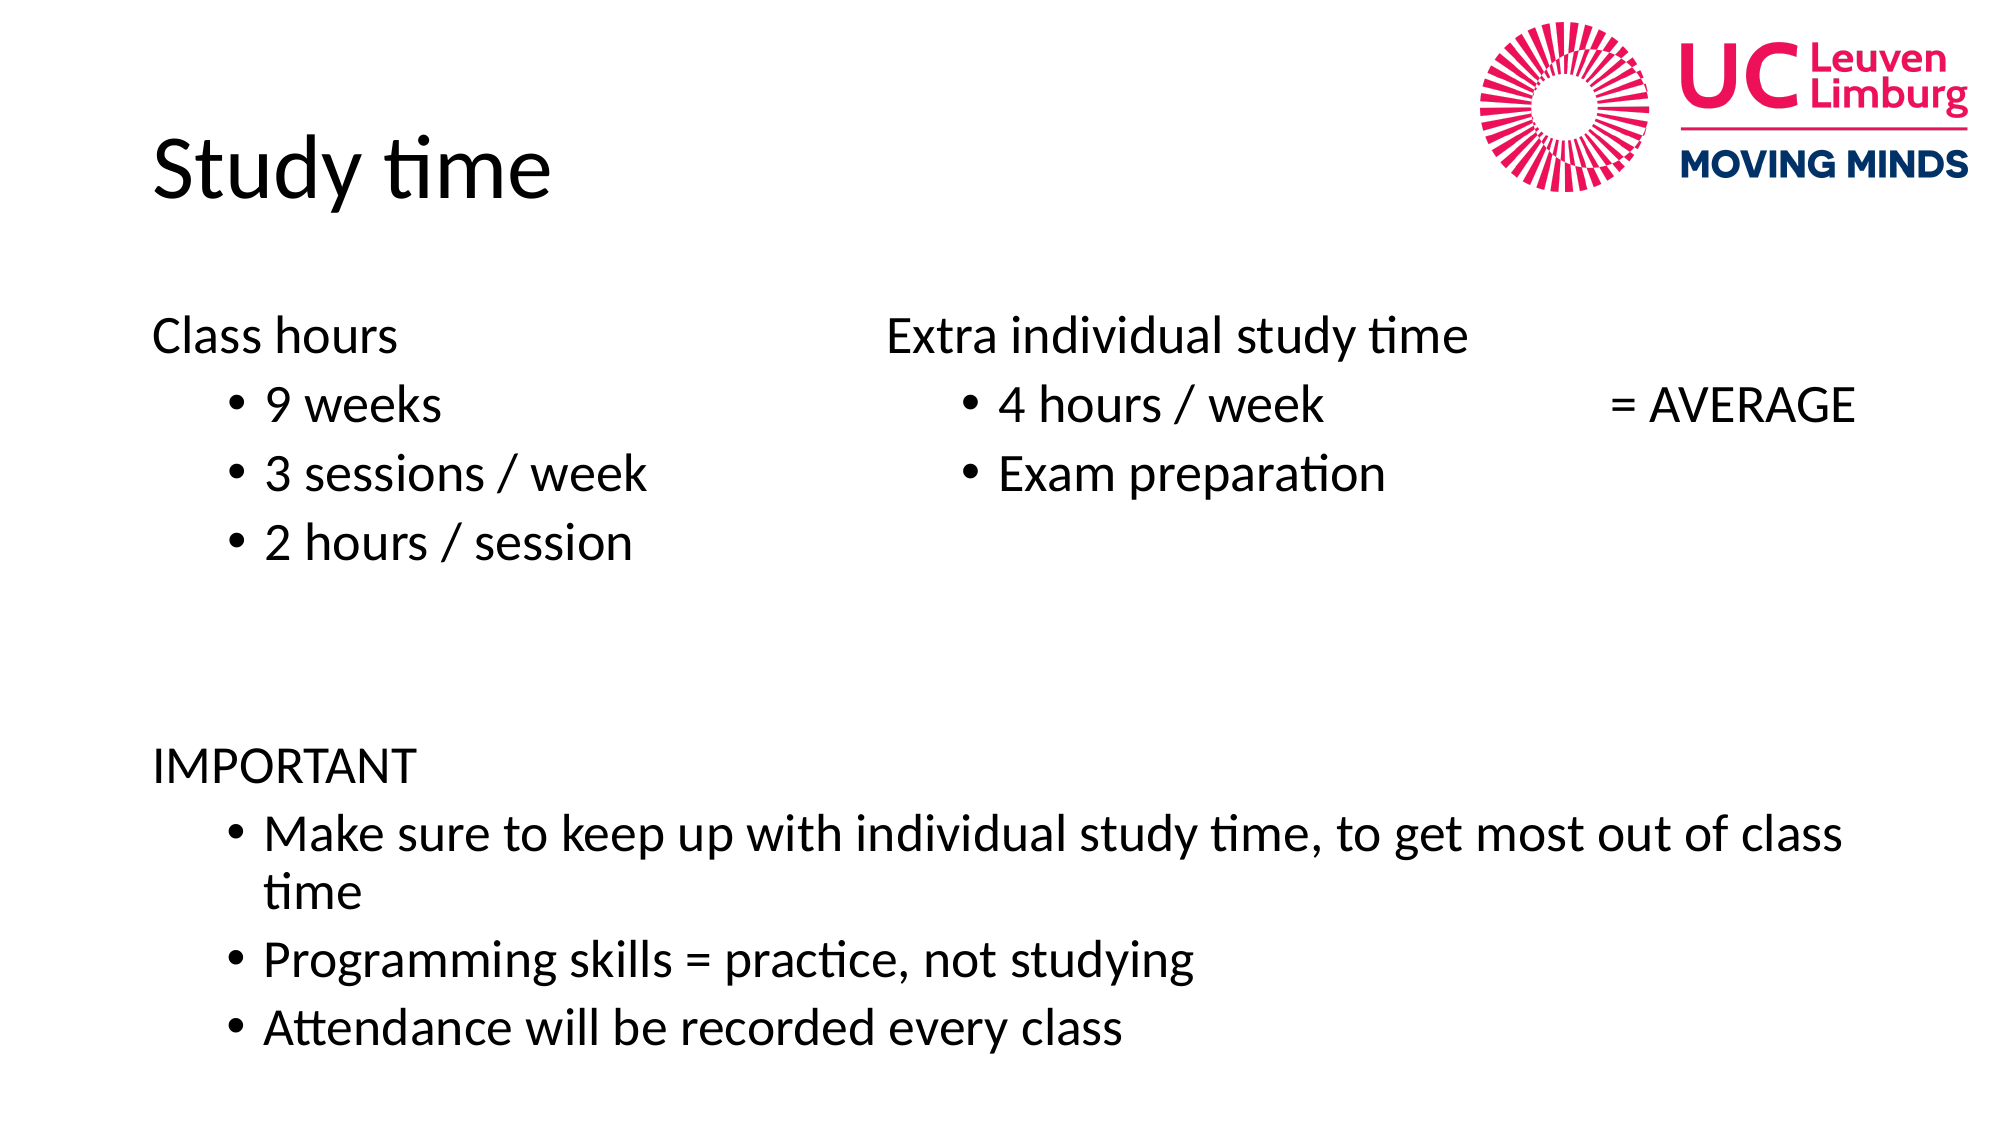

# Study time
Class hours
9 weeks
3 sessions / week
2 hours / session

Extra individual study time
4 hours / week		 = AVERAGE
Exam preparation

IMPORTANT
Make sure to keep up with individual study time, to get most out of class time
Programming skills = practice, not studying
Attendance will be recorded every class